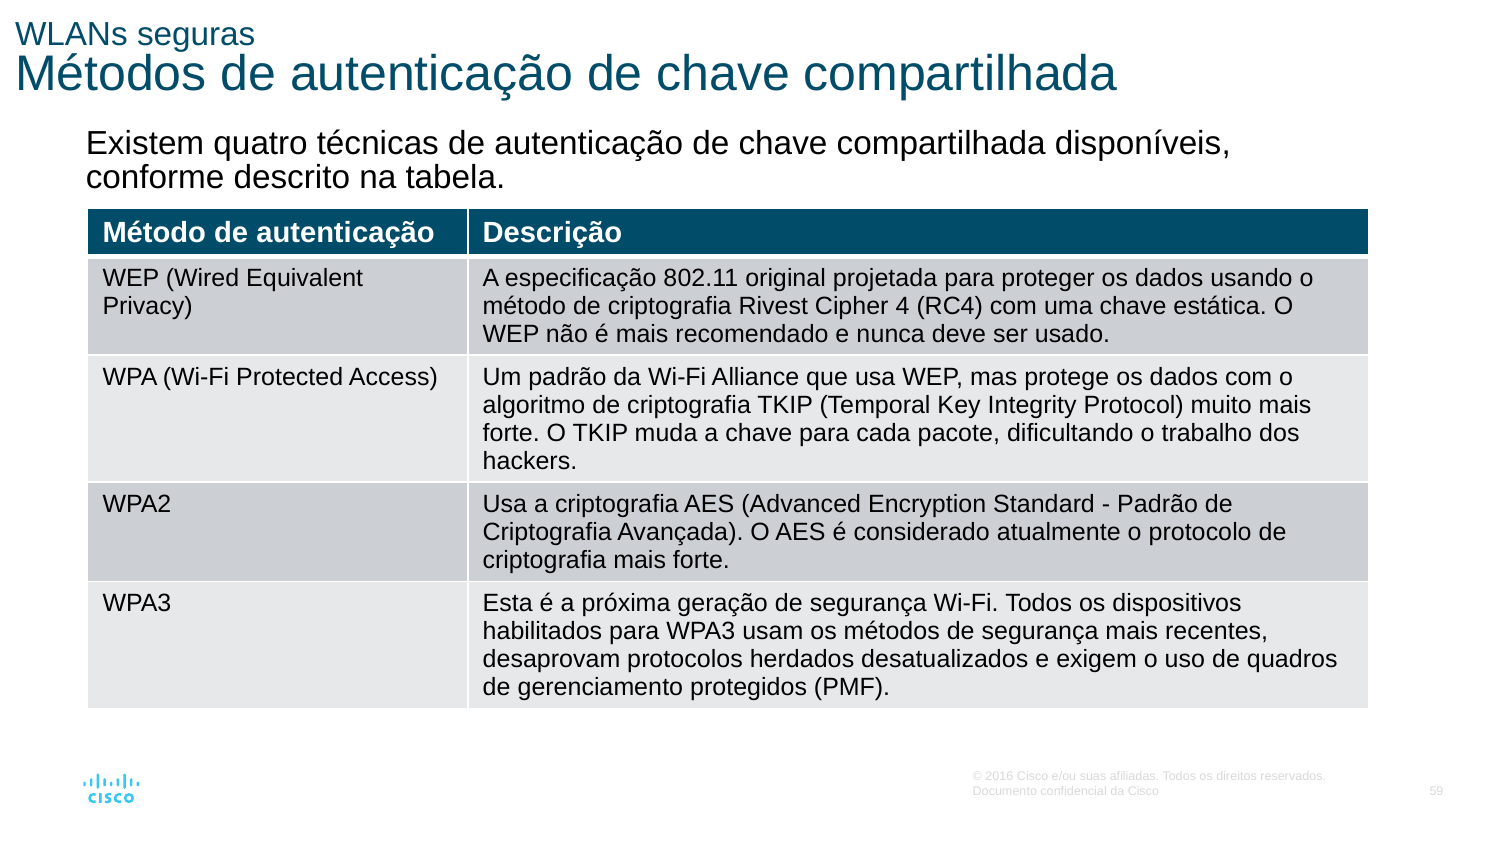

# WLANs seguras Métodos de autenticação de chave compartilhada
Existem quatro técnicas de autenticação de chave compartilhada disponíveis, conforme descrito na tabela.
| Método de autenticação | Descrição |
| --- | --- |
| WEP (Wired Equivalent Privacy) | A especificação 802.11 original projetada para proteger os dados usando o método de criptografia Rivest Cipher 4 (RC4) com uma chave estática. O WEP não é mais recomendado e nunca deve ser usado. |
| WPA (Wi-Fi Protected Access) | Um padrão da Wi-Fi Alliance que usa WEP, mas protege os dados com o algoritmo de criptografia TKIP (Temporal Key Integrity Protocol) muito mais forte. O TKIP muda a chave para cada pacote, dificultando o trabalho dos hackers. |
| WPA2 | Usa a criptografia AES (Advanced Encryption Standard - Padrão de Criptografia Avançada). O AES é considerado atualmente o protocolo de criptografia mais forte. |
| WPA3 | Esta é a próxima geração de segurança Wi-Fi. Todos os dispositivos habilitados para WPA3 usam os métodos de segurança mais recentes, desaprovam protocolos herdados desatualizados e exigem o uso de quadros de gerenciamento protegidos (PMF). |